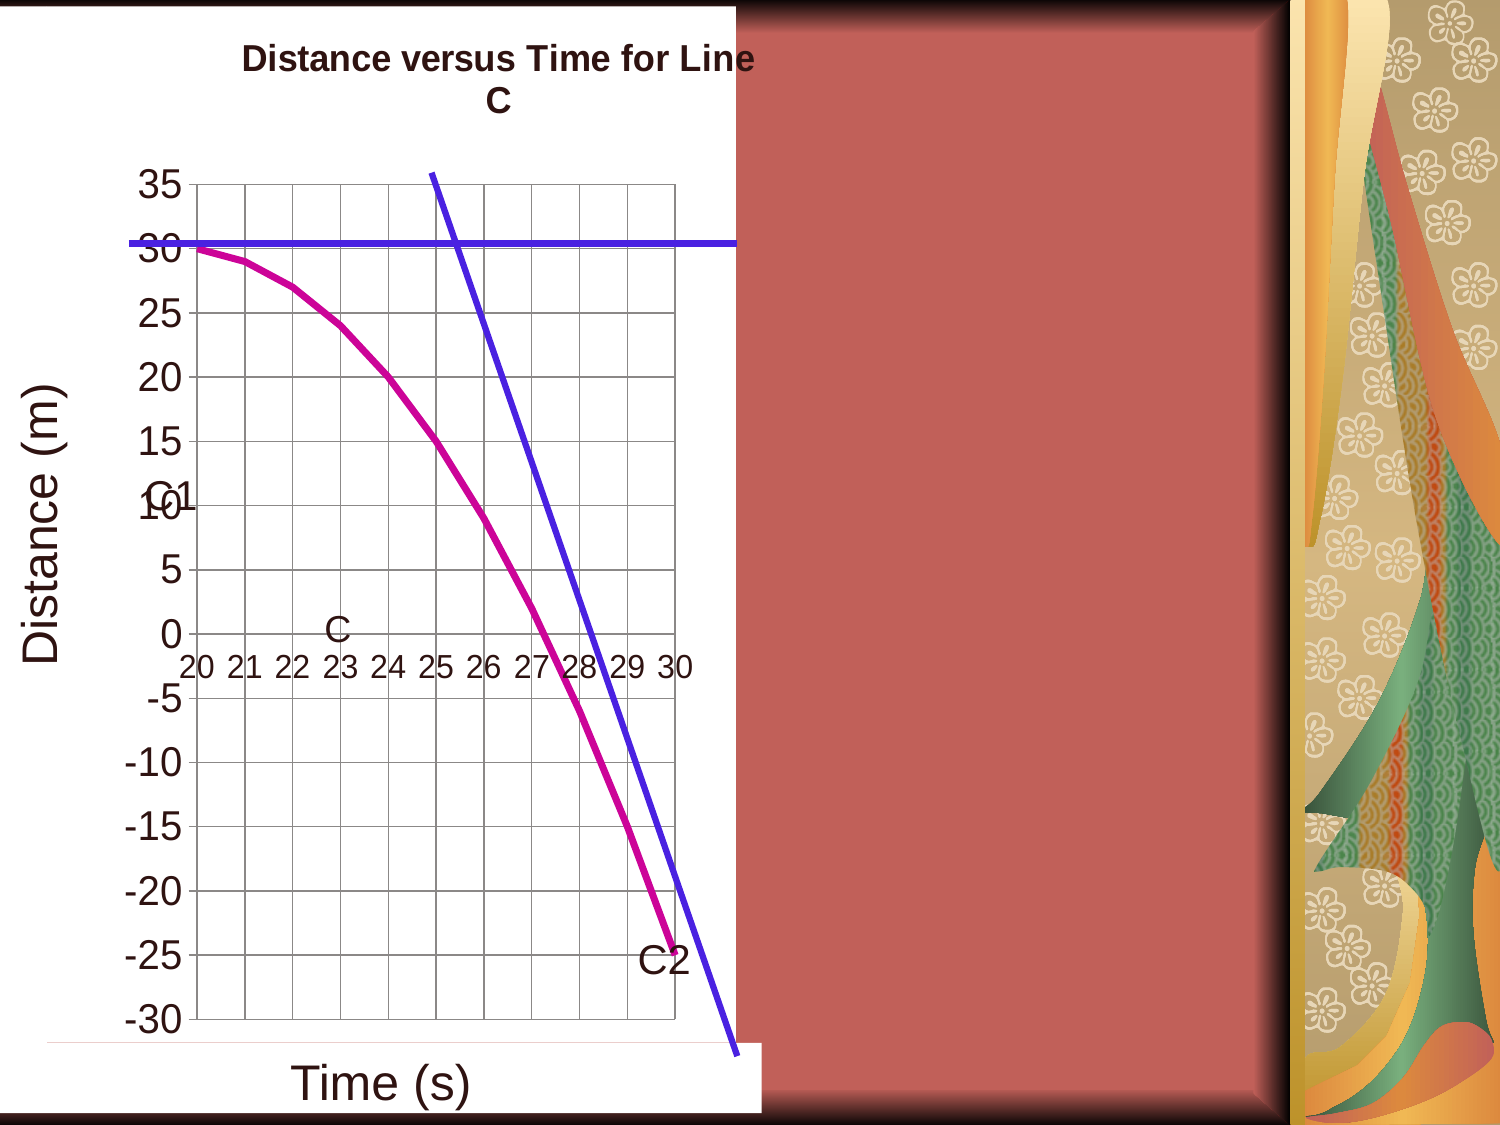

### Chart: Distance versus Time for Line C

| Category | Distance |
|---|---|
C1
Distance (m)
C
C2
Time (s)